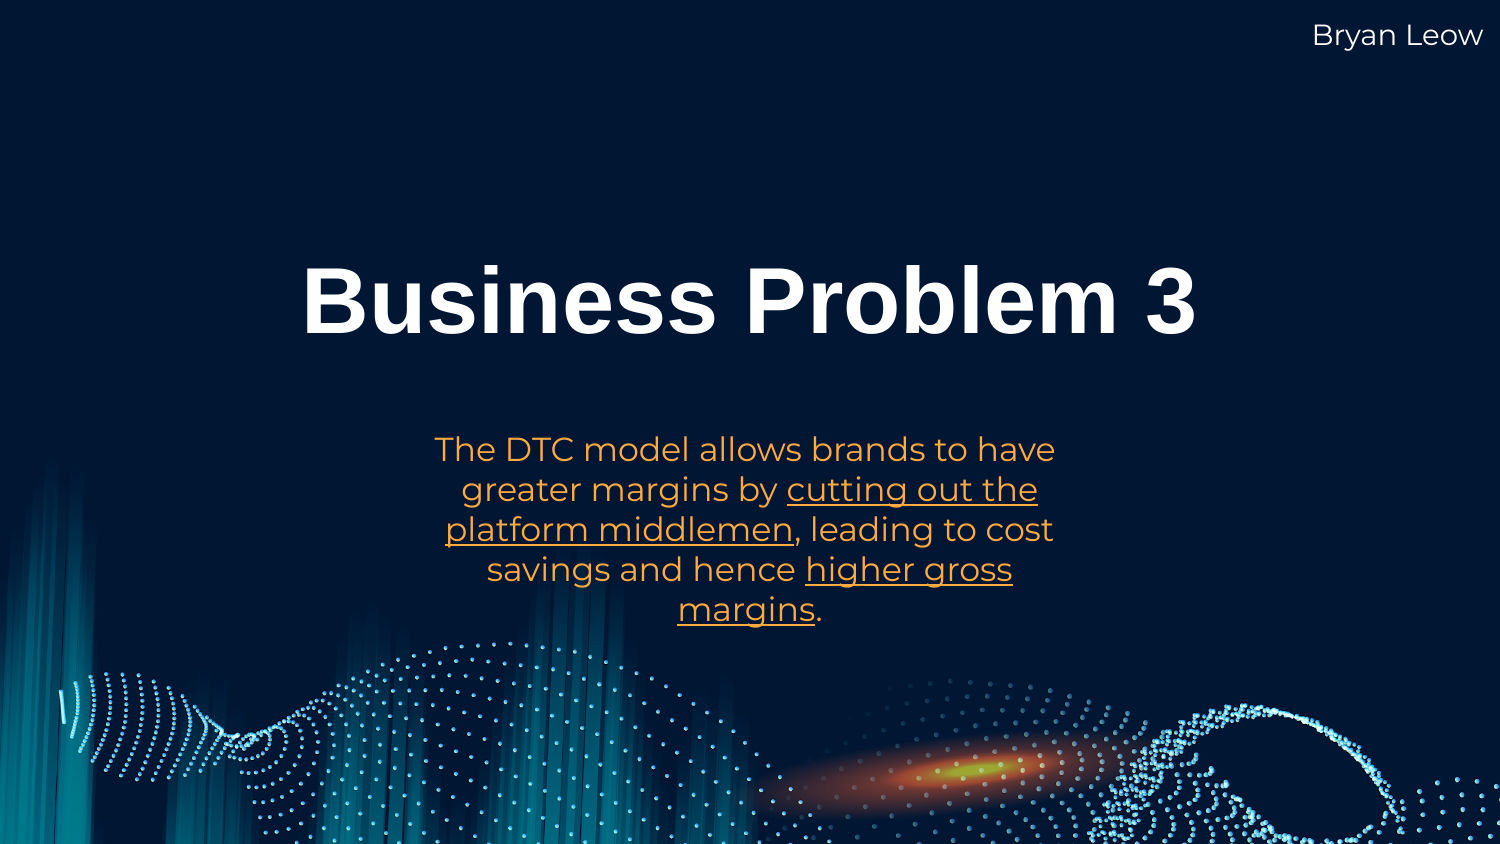

Bryan Leow
# Business Problem 3
The DTC model allows brands to have  greater margins by cutting out the platform middlemen, leading to cost savings and hence higher gross margins.